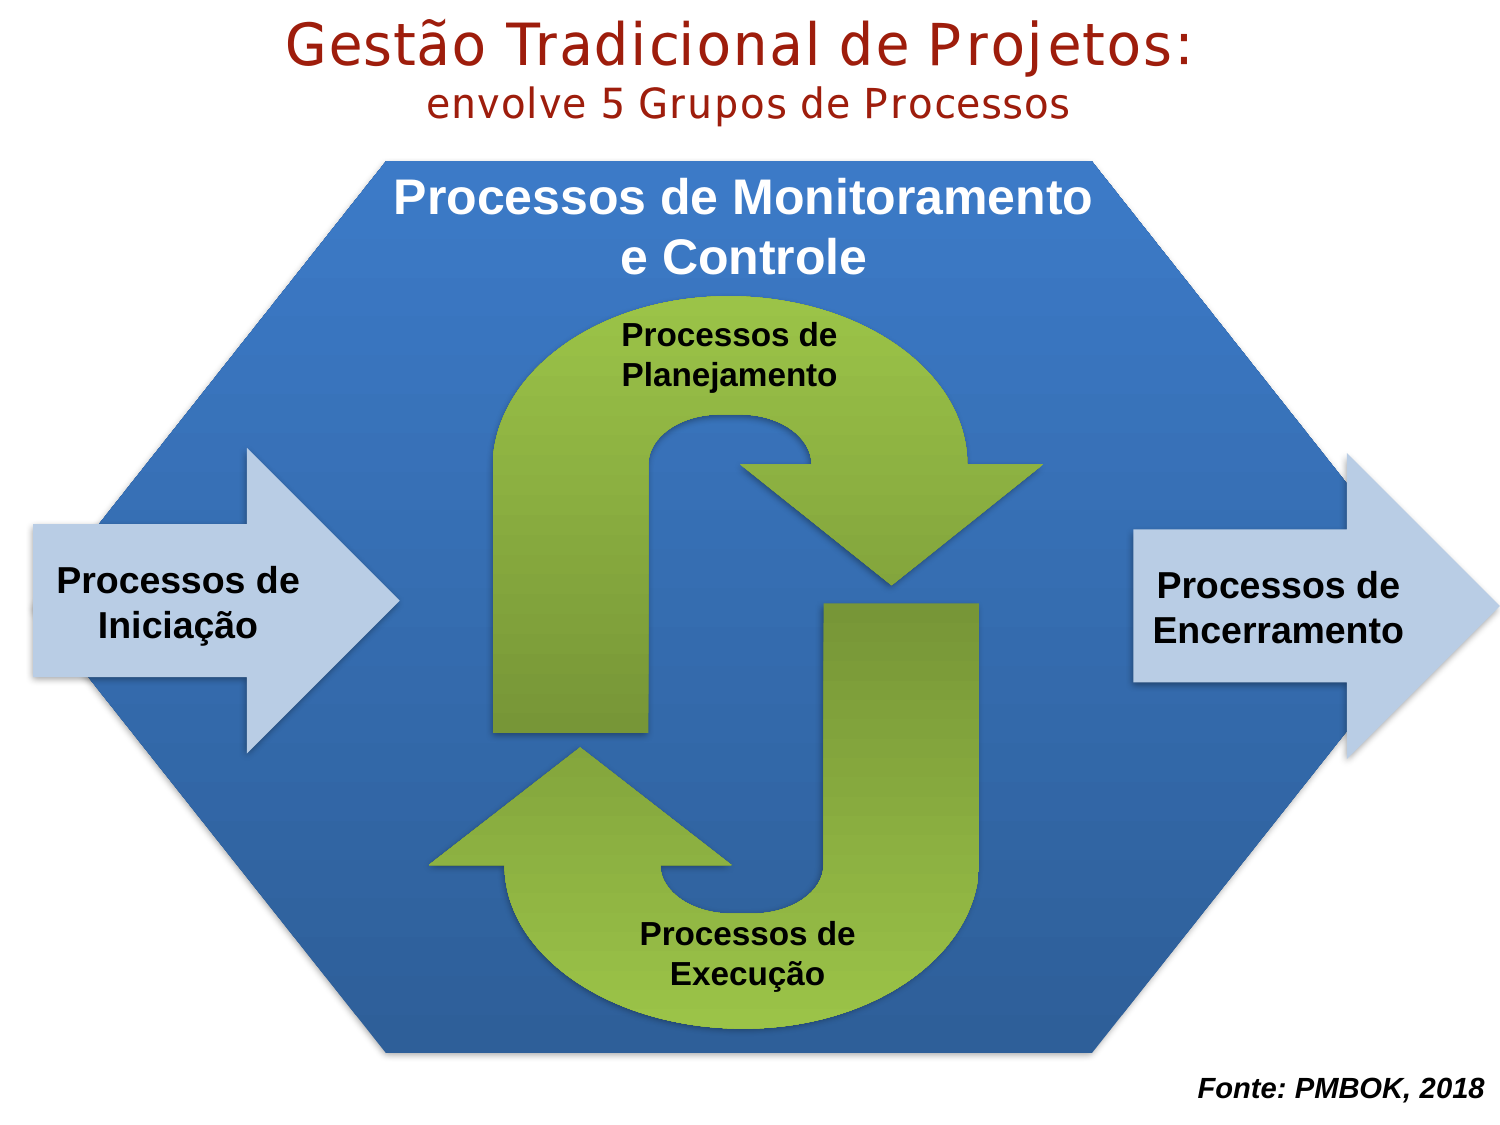

Gestão Tradicional de Projetos:
envolve 5 Grupos de Processos
Processos de Monitoramento
e Controle

Processos de Planejamento
Processos de
Iniciação
Processos de
Encerramento

Processos de Execução
Fonte: PMBOK, 2018